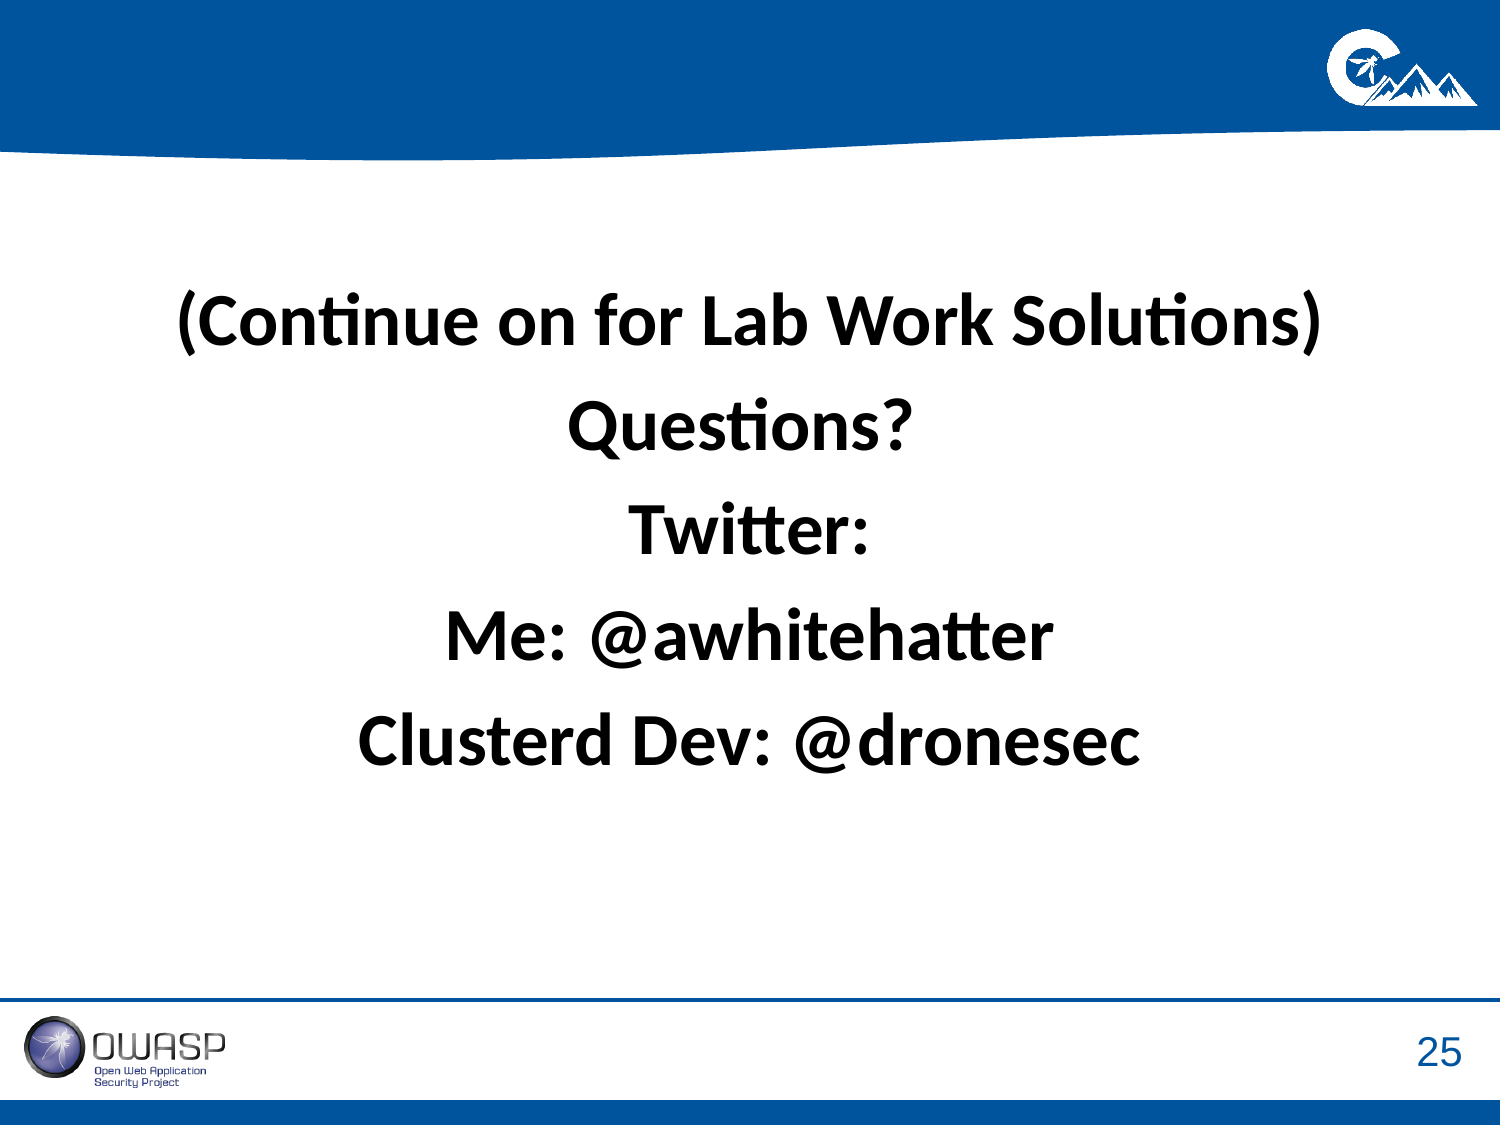

#
(Continue on for Lab Work Solutions)
Questions?
Twitter:
Me: @awhitehatter
Clusterd Dev: @dronesec